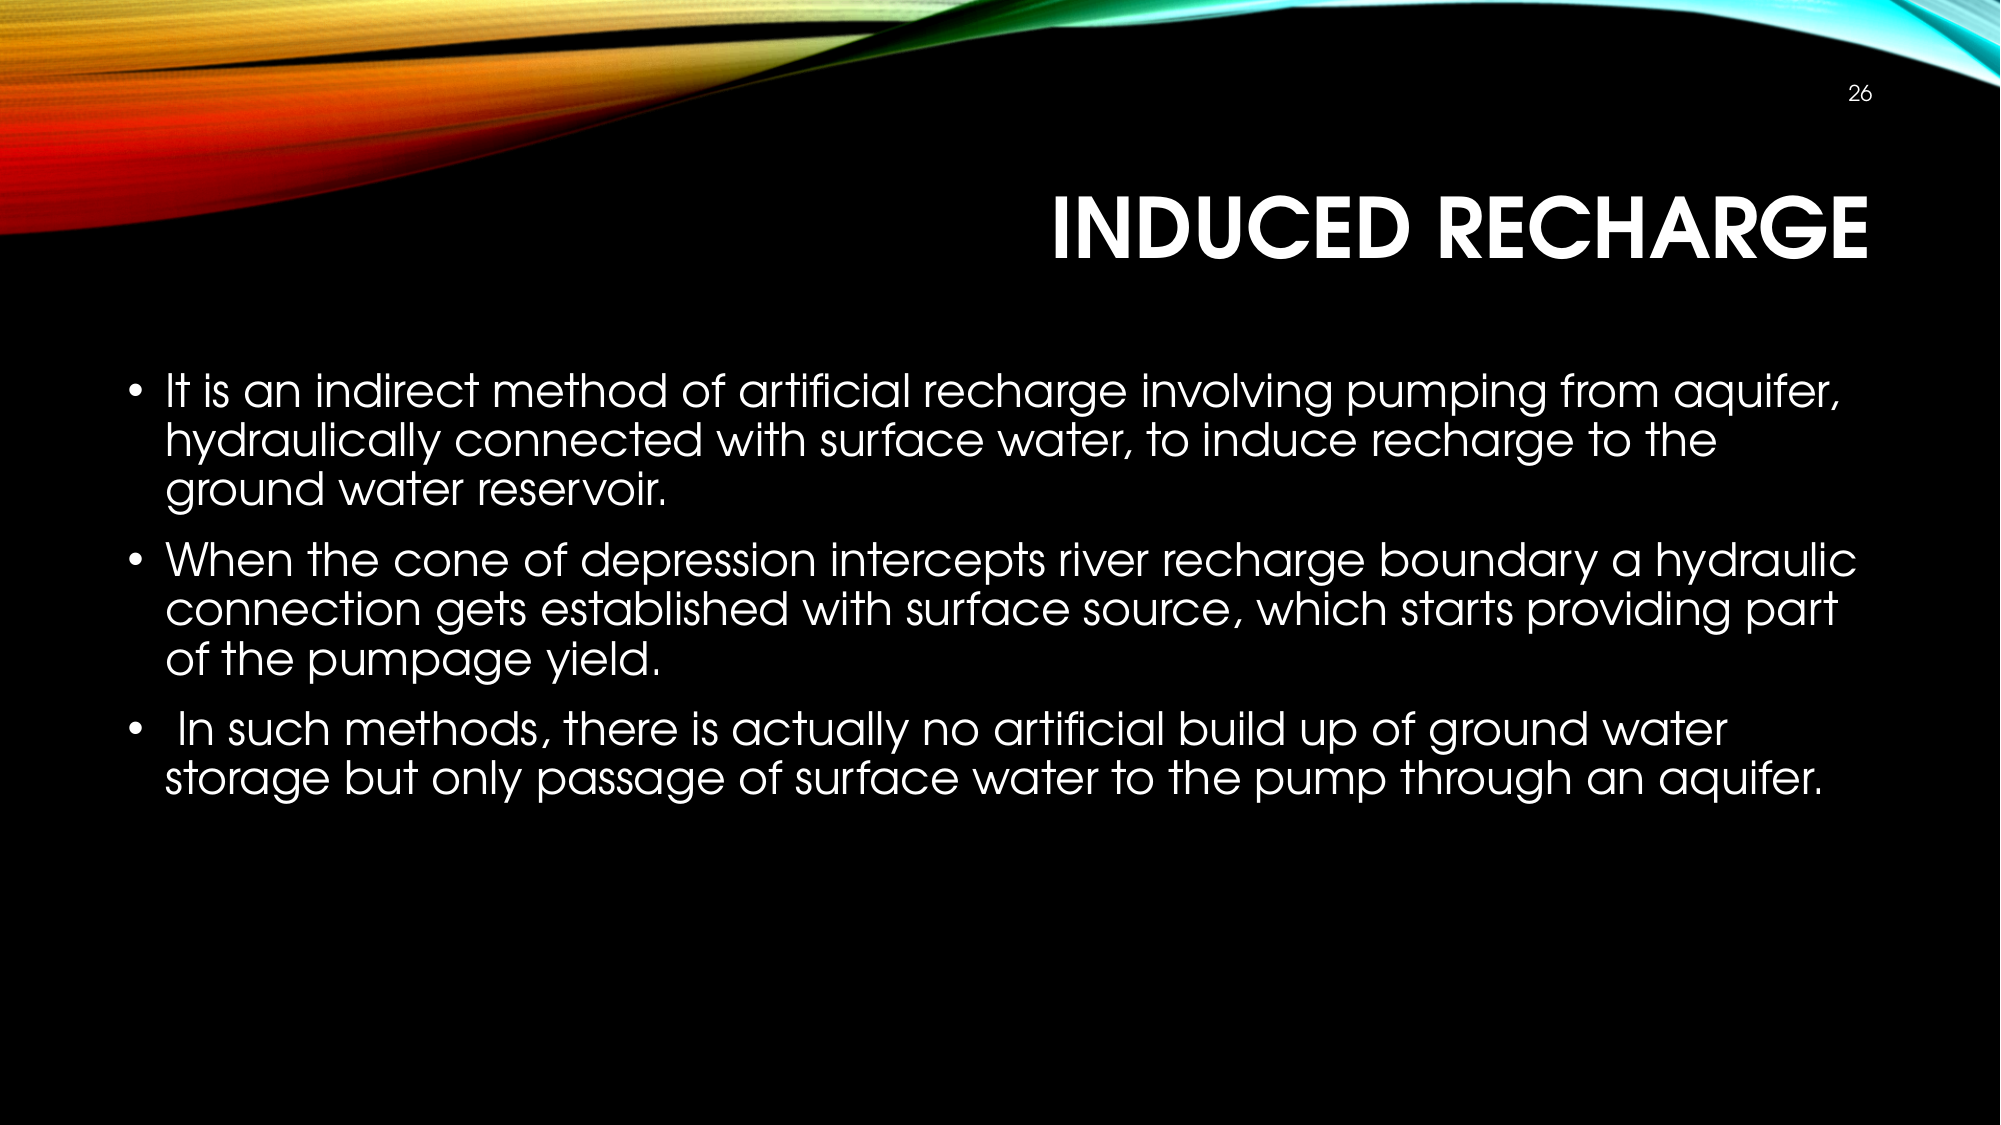

26
# INDUCED RECHARGE
It is an indirect method of artificial recharge involving pumping from aquifer, hydraulically connected with surface water, to induce recharge to the ground water reservoir.
When the cone of depression intercepts river recharge boundary a hydraulic connection gets established with surface source, which starts providing part of the pumpage yield.
 In such methods, there is actually no artificial build up of ground water storage but only passage of surface water to the pump through an aquifer.